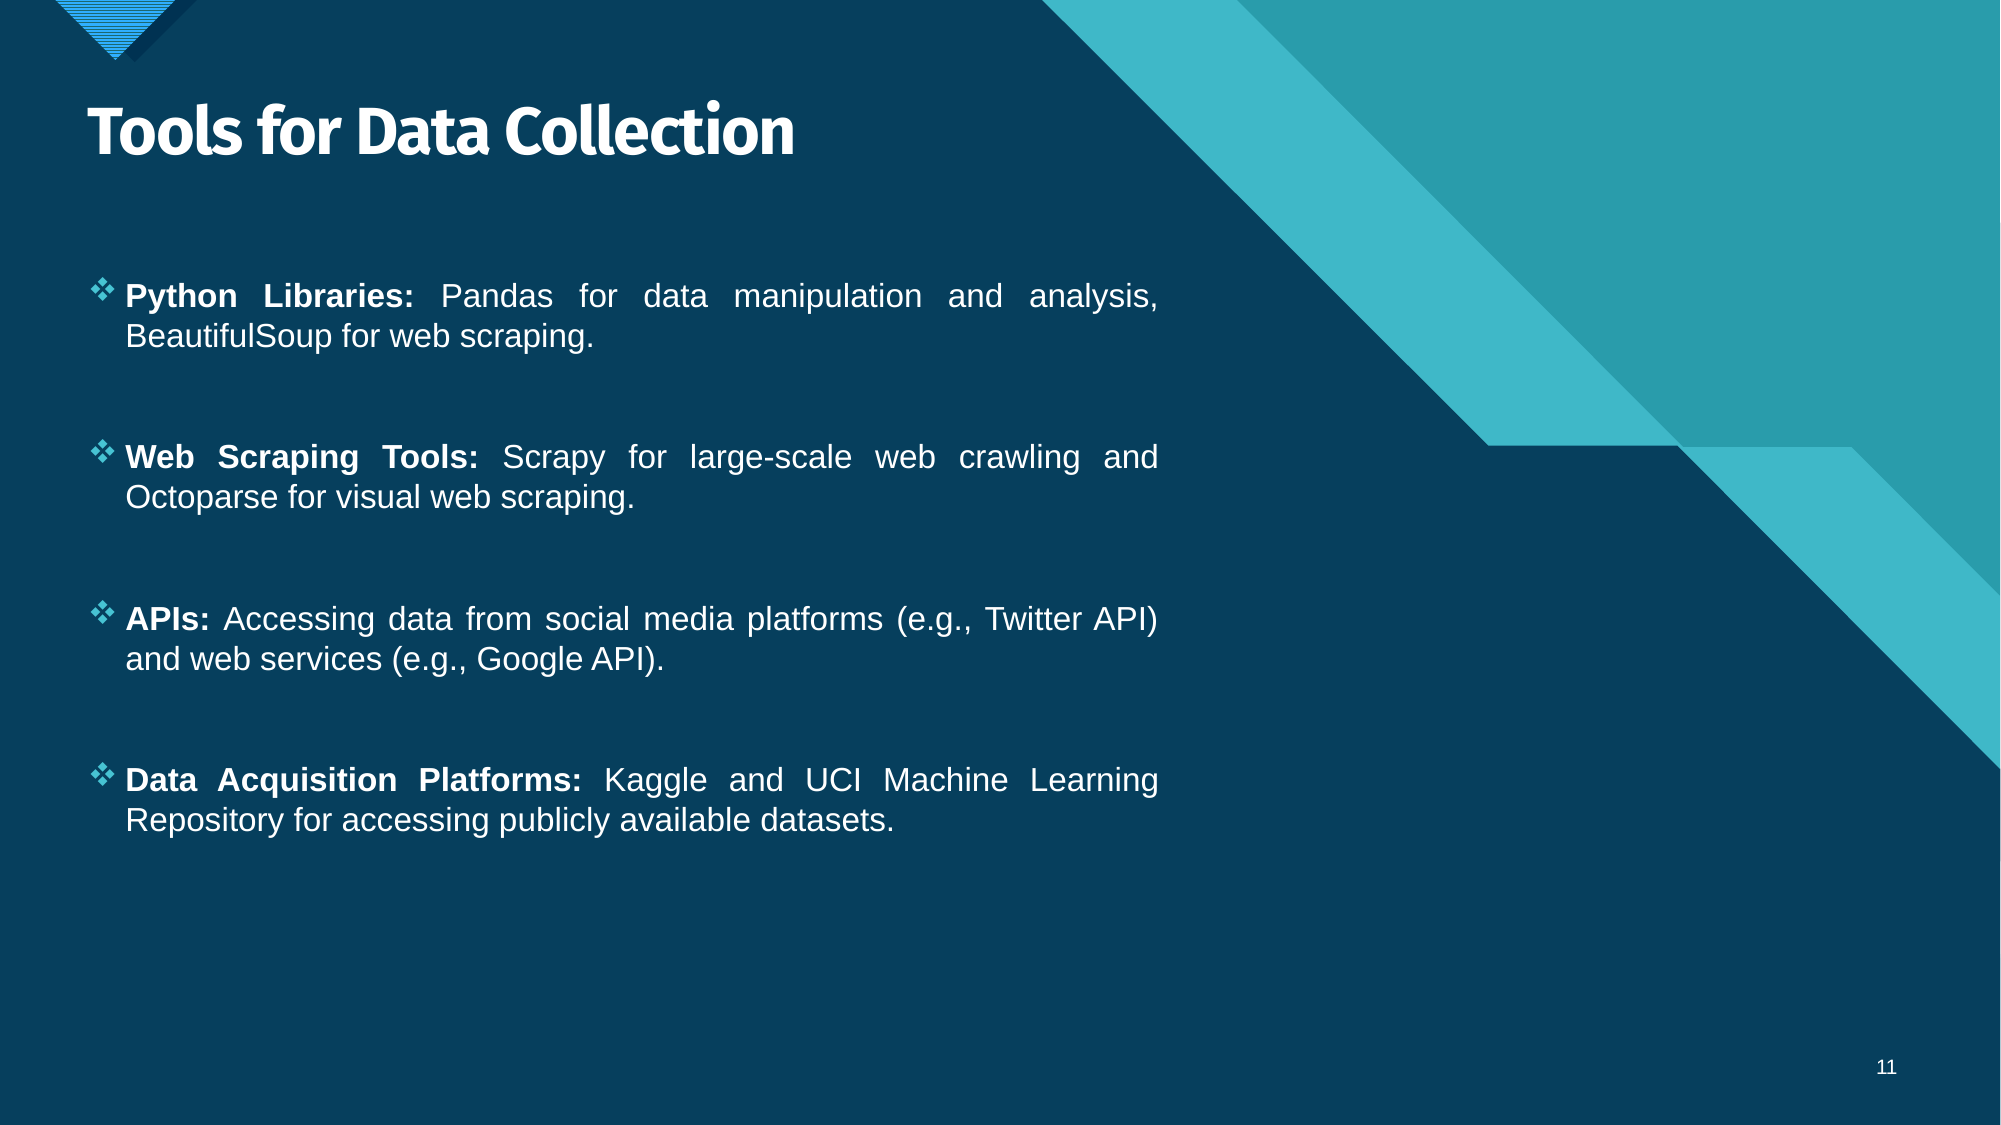

# Tools for Data Collection
Python Libraries: Pandas for data manipulation and analysis, BeautifulSoup for web scraping.

Web Scraping Tools: Scrapy for large-scale web crawling and Octoparse for visual web scraping.

APIs: Accessing data from social media platforms (e.g., Twitter API) and web services (e.g., Google API).

Data Acquisition Platforms: Kaggle and UCI Machine Learning Repository for accessing publicly available datasets.

11